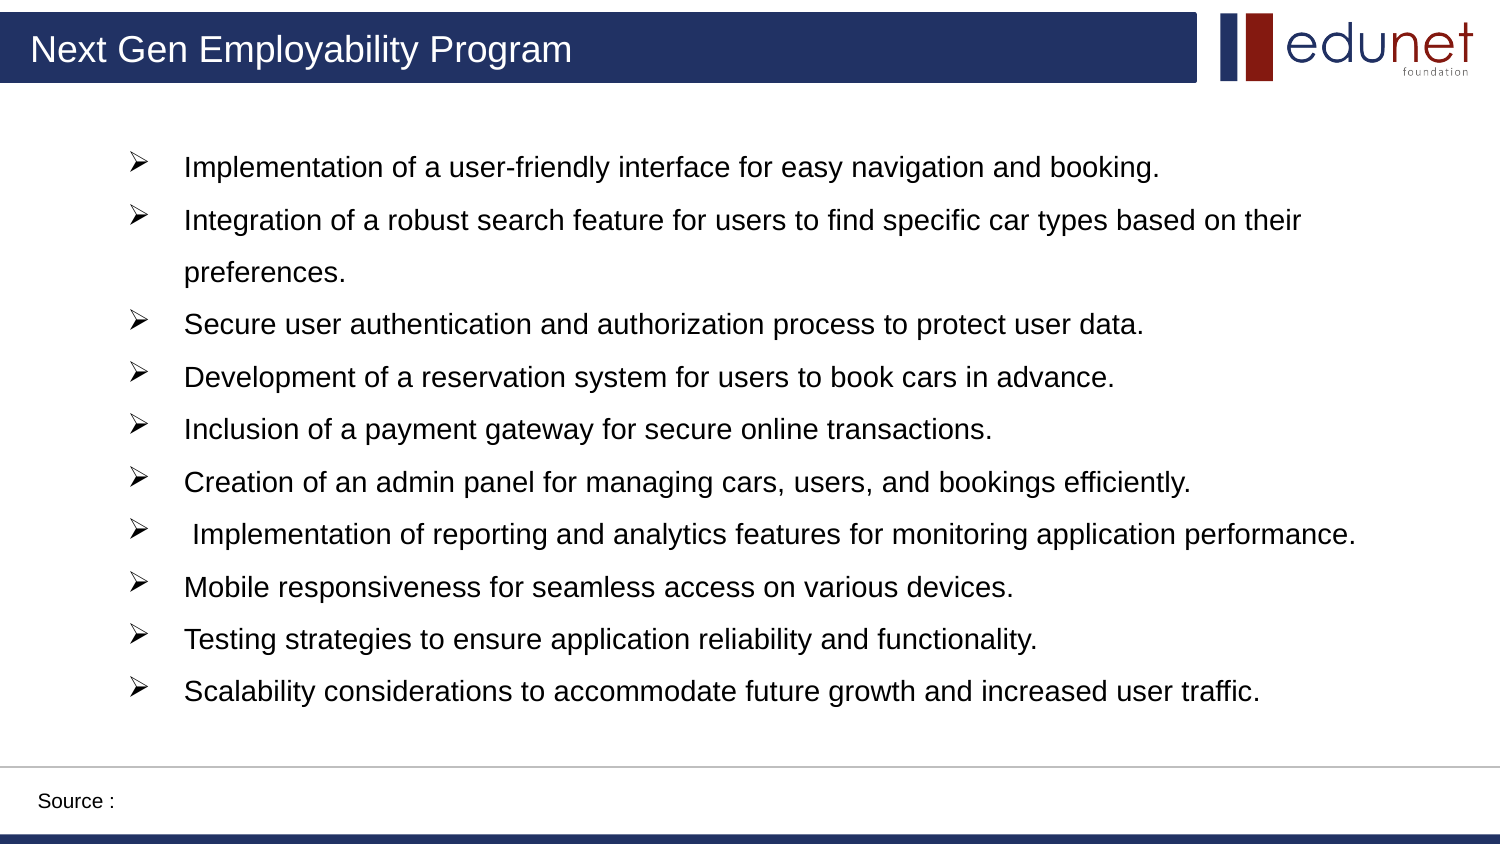

Implementation of a user-friendly interface for easy navigation and booking.
Integration of a robust search feature for users to find specific car types based on their preferences.
Secure user authentication and authorization process to protect user data.
Development of a reservation system for users to book cars in advance.
Inclusion of a payment gateway for secure online transactions.
Creation of an admin panel for managing cars, users, and bookings efficiently.
 Implementation of reporting and analytics features for monitoring application performance.
Mobile responsiveness for seamless access on various devices.
Testing strategies to ensure application reliability and functionality.
Scalability considerations to accommodate future growth and increased user traffic.
Source :